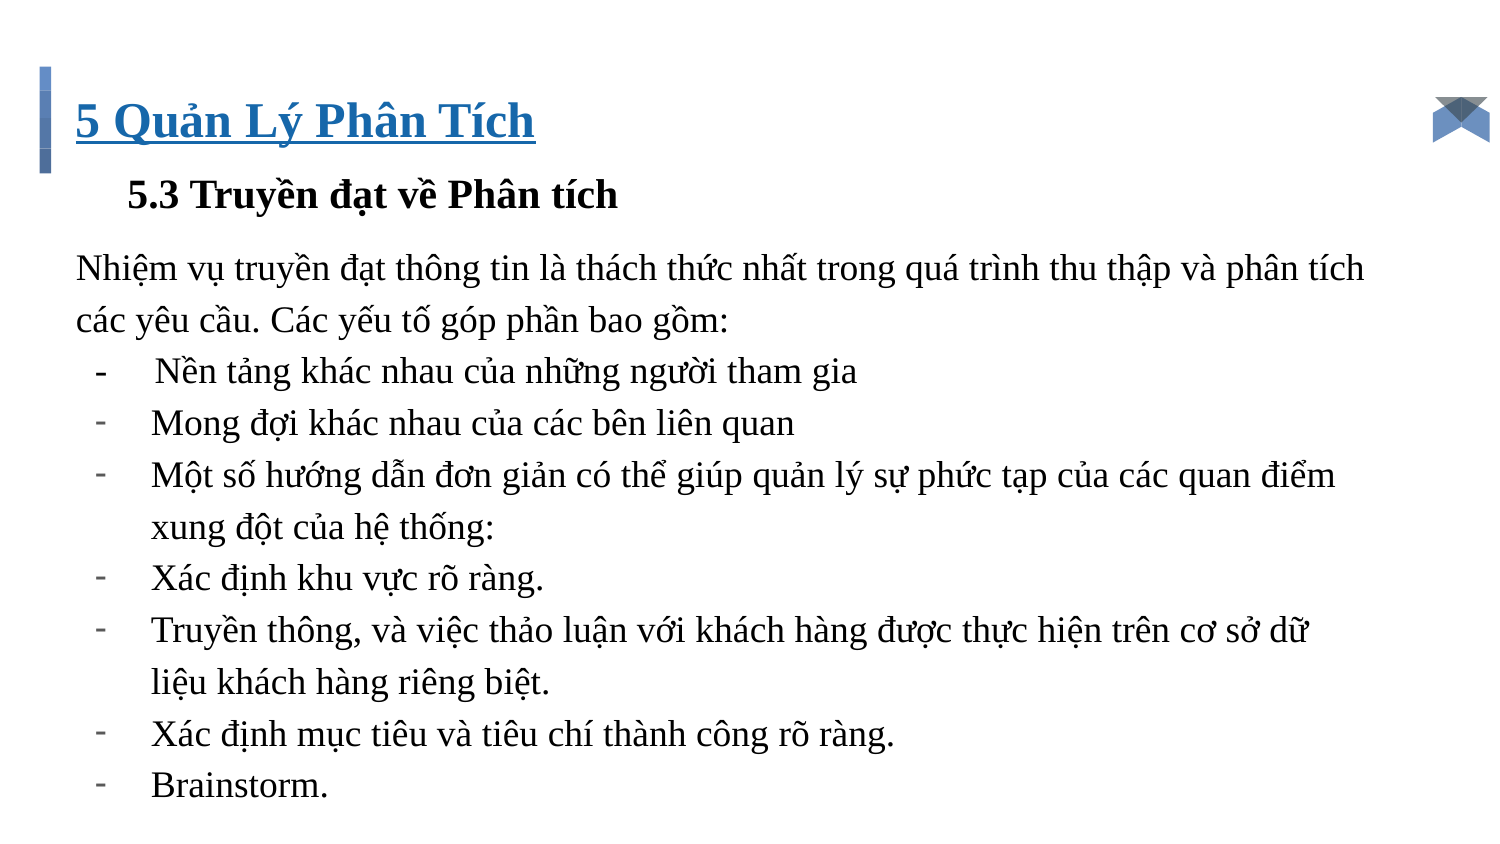

# 5 Quản Lý Phân Tích

5.3 Truyền đạt về Phân tích
Nhiệm vụ truyền đạt thông tin là thách thức nhất trong quá trình thu thập và phân tích các yêu cầu. Các yếu tố góp phần bao gồm:
  -     Nền tảng khác nhau của những người tham gia
Mong đợi khác nhau của các bên liên quan
Một số hướng dẫn đơn giản có thể giúp quản lý sự phức tạp của các quan điểm xung đột của hệ thống:
Xác định khu vực rõ ràng.
Truyền thông, và việc thảo luận với khách hàng được thực hiện trên cơ sở dữ liệu khách hàng riêng biệt.
Xác định mục tiêu và tiêu chí thành công rõ ràng.
Brainstorm.